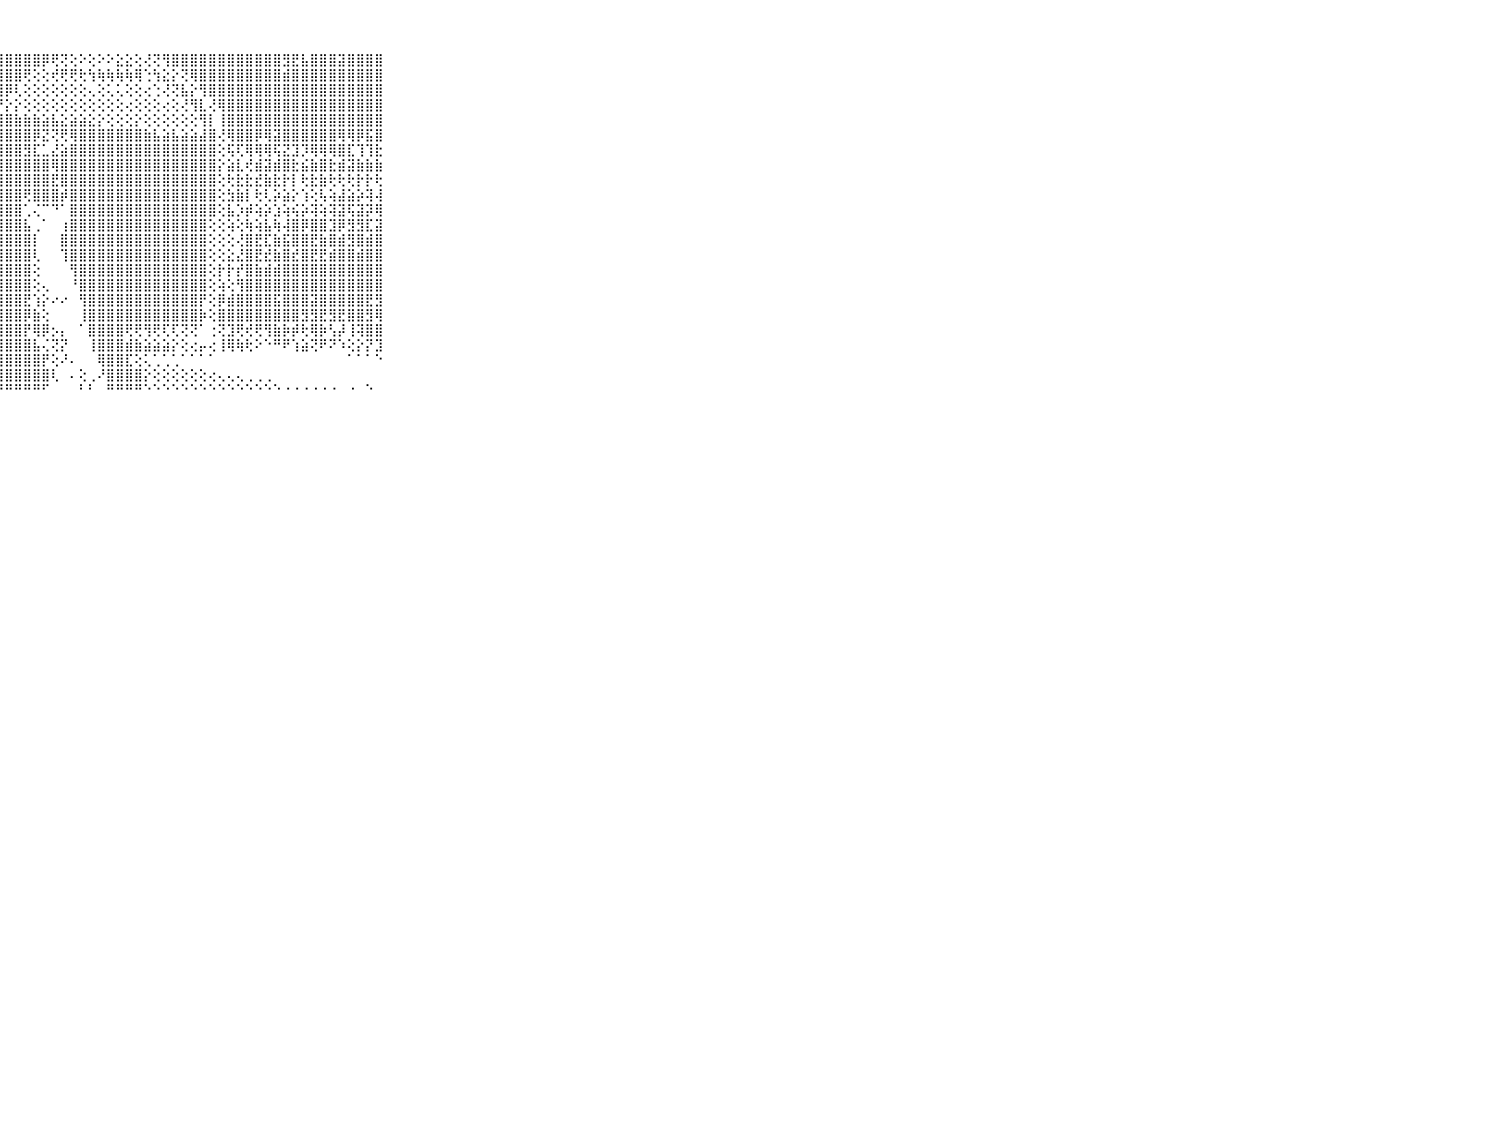

⠀⠀⠀⠀⠀⠀⠀⠀⠀⠀⠀⢵⢵⢷⢿⣿⣽⣿⣿⣿⣿⣿⣿⡿⣿⡿⣿⣿⣿⣿⣿⣿⡿⢟⢝⢕⠕⢕⠕⠕⣕⣕⢕⢜⢝⢻⣿⣿⣿⣿⣿⣿⣿⣿⣿⣿⣿⣿⣻⣟⣧⣿⣿⣿⣽⣿⣿⣿⣿⠀⠀⠀⠀⠀⠀⠀⠀⠀⠀⠀⠀
⠀⠀⠀⠀⠀⠀⠀⠀⠀⠀⠀⢹⣿⣿⣿⣿⣿⣿⣿⣿⣿⣿⣿⣿⣿⣯⣿⣿⣿⣿⢟⢕⢕⢞⢟⢟⢗⢳⢷⢷⢷⢷⢿⢑⢳⣕⡕⢝⢿⣿⣿⣿⣿⣿⣿⣿⣿⣿⣾⣿⣿⣿⣿⣿⣿⣿⣿⣿⣿⠀⠀⠀⠀⠀⠀⠀⠀⠀⠀⠀⠀
⠀⠀⠀⠀⠀⠀⠀⠀⠀⠀⠀⣾⣿⣷⣿⣿⣿⣿⣿⣿⣿⡿⣿⣯⣷⢏⣷⣿⡿⢇⢕⢕⢕⢕⢕⢕⢕⢄⢕⢅⢅⢕⢕⢔⢑⢜⢝⣧⡕⢻⣿⣿⣿⣿⣿⣿⣿⣿⣿⣿⣿⣿⣿⣿⣿⣿⣿⣿⣿⠀⠀⠀⠀⠀⠀⠀⠀⠀⠀⠀⠀
⠀⠀⠀⠀⠀⠀⠀⠀⠀⠀⠀⣷⣿⣿⣿⣿⣿⢿⣿⣿⣿⣿⣿⣽⢇⣸⣿⡟⡕⡕⢕⢕⢕⢕⢕⢕⢕⢕⢕⢕⢕⢔⢕⢕⢕⢔⢕⢜⢻⣇⢜⢿⣿⣿⣿⣿⣿⣿⣿⣿⣿⣿⣿⣿⣿⣿⣿⣿⣿⠀⠀⠀⠀⠀⠀⠀⠀⠀⠀⠀⠀
⠀⠀⠀⠀⠀⠀⠀⠀⠀⠀⠀⢽⣿⣽⢽⣿⣿⣿⢯⣽⣿⡿⢝⡏⣱⣿⣿⣾⣿⣷⣷⣷⣵⣧⣕⣵⣵⣕⡕⢕⢕⢕⡕⢕⢕⢕⢕⢕⢕⢻⡇⢸⣿⣿⣿⣿⣿⣿⣿⣿⣿⣿⣿⣿⣿⣿⣿⣿⣿⠀⠀⠀⠀⠀⠀⠀⠀⠀⠀⠀⠀
⠀⠀⠀⠀⠀⠀⠀⠀⠀⠀⠀⣿⡿⣿⣿⣿⣿⣷⣾⣟⡝⣗⣵⣕⣺⣿⣿⣿⣿⣿⣿⡿⣝⢝⢟⢿⣿⣿⣿⣿⣿⣿⣿⣷⣧⣵⣧⣵⣵⣼⣿⢜⢿⣿⣿⡿⢿⣽⣿⣿⣿⣿⣿⣿⢿⢿⡿⣯⣿⠀⠀⠀⠀⠀⠀⠀⠀⠀⠀⠀⠀
⠀⠀⠀⠀⠀⠀⠀⠀⠀⠀⠀⣽⣿⣿⣞⣳⣟⣳⣟⣟⣗⣞⢝⢗⢻⣿⣿⣿⣿⣿⣻⣏⣁⣜⣵⣿⣿⣿⣿⣿⣿⣿⣿⣿⣿⣿⣿⣿⣿⣿⣿⢕⢯⢏⢿⢿⢿⢯⣝⣹⡹⢿⢿⢿⣿⣏⢹⢹⣗⠀⠀⠀⠀⠀⠀⠀⠀⠀⠀⠀⠀
⠀⠀⠀⠀⠀⠀⠀⠀⠀⠀⠀⢺⣷⡵⡕⢗⢟⢕⢜⢕⢜⡵⢕⡵⢿⣿⣿⣿⣿⣿⣿⣿⣿⢿⣿⣿⣿⣿⣿⣿⣿⣿⣿⣿⣿⣿⣿⣿⣿⣿⣿⡕⣵⣇⢞⣾⣽⣾⣿⣗⣮⣷⣿⣗⣾⣽⣷⣷⣷⠀⠀⠀⠀⠀⠀⠀⠀⠀⠀⠀⠀
⠀⠀⠀⠀⠀⠀⠀⠀⠀⠀⠀⢕⢕⢵⢸⢱⢽⢣⢝⢕⢕⣽⣼⣹⣽⣿⣿⣿⣿⣿⣿⣿⣿⣟⣿⣿⣿⣿⣿⣿⣿⣿⣿⣿⣿⣿⣿⣿⣿⣿⣿⢕⢗⣗⣗⣞⣷⣗⡗⡇⢗⣗⣷⢗⢗⢗⡗⡗⢗⠀⠀⠀⠀⠀⠀⠀⠀⠀⠀⠀⠀
⠀⠀⠀⠀⠀⠀⠀⠀⠀⠀⠀⢸⣽⣕⡕⢝⢝⢕⢵⢕⢿⣿⣿⣿⣿⣿⣿⣿⣿⣿⢟⣿⣿⣿⡾⣿⣿⣿⣿⣿⣿⣿⣿⣿⣿⣿⣿⣿⣿⣿⣿⢕⣳⣷⡇⢗⢇⡵⣵⡕⢱⢕⢧⢵⣼⣵⡵⢽⢼⠀⠀⠀⠀⠀⠀⠀⠀⠀⠀⠀⠀
⠀⠀⠀⠀⠀⠀⠀⠀⠀⠀⠀⢸⢟⢏⡕⢷⢷⢼⢵⢕⢱⢟⢝⢿⢿⣿⣿⣿⣿⣿⢁⢌⠉⠙⠁⣿⣿⣿⣿⣿⣿⣿⣿⣿⣿⣿⣿⣿⣿⣿⣿⢕⣧⡱⡾⢵⡵⣱⢵⢮⡵⢽⢵⢽⣽⢯⣽⡽⢿⠀⠀⠀⠀⠀⠀⠀⠀⠀⠀⠀⠀
⠀⠀⠀⠀⠀⠀⠀⠀⠀⠀⠀⣺⣷⣷⣾⣷⡕⣗⣳⡗⢗⣳⣕⣱⣽⣿⣿⣿⣿⣿⣧⢀⠁⠀⢰⣿⣿⣿⣿⣿⣿⣿⣿⣿⣿⣿⣿⣿⣿⣿⢕⢕⢵⢕⢷⢵⣧⢷⢼⣿⡿⣿⣿⣹⡿⣻⣻⣏⣽⠀⠀⠀⠀⠀⠀⠀⠀⠀⠀⠀⠀
⠀⠀⠀⠀⠀⠀⠀⠀⠀⠀⠀⣿⣟⡗⣷⣿⡗⡇⢗⢧⢕⢕⡕⣼⣿⣿⣿⣿⣿⣿⣿⡇⠀⠀⣿⣿⣿⣿⣿⣿⣿⣿⣿⣿⣿⣿⣿⣿⣿⣿⢕⢕⢕⢜⣿⣟⣏⣷⣯⣿⣿⣟⣷⣿⣾⣻⣿⣾⣿⠀⠀⠀⠀⠀⠀⠀⠀⠀⠀⠀⠀
⠀⠀⠀⠀⠀⠀⠀⠀⠀⠀⠀⣿⣿⣽⡗⣕⡕⢕⢕⢵⢕⢽⣿⣿⣿⣿⣿⣿⣿⣿⣿⢇⠀⠀⢹⣿⣿⣿⣿⣿⣿⣿⣿⣿⣿⣿⣿⣿⣿⣿⢕⢕⣕⣜⣿⣟⣞⣷⣿⣞⣿⣟⣟⣾⣿⣿⣾⣿⣿⠀⠀⠀⠀⠀⠀⠀⠀⠀⠀⠀⠀
⠀⠀⠀⠀⠀⠀⠀⠀⠀⠀⠀⣿⣿⣿⣷⣿⣧⣵⣼⢕⢸⣽⣿⣿⣿⣿⣿⢿⣿⣿⣿⢕⠀⠀⠀⢻⣿⣿⣿⣿⣿⣿⣿⣿⣿⣿⣿⣿⣿⣿⢕⡗⡗⡞⣿⣷⣾⣾⣿⣿⣿⣿⣿⣿⣿⣿⣿⣿⣿⠀⠀⠀⠀⠀⠀⠀⠀⠀⠀⠀⠀
⠀⠀⠀⠀⠀⠀⠀⠀⠀⠀⠀⣿⣿⣿⣿⣿⢿⣹⣿⣧⣼⣿⣿⣿⣿⣿⣧⣾⣿⣿⣿⢕⢄⠀⠀⠘⣿⣿⣿⣿⣿⣿⣿⣿⣿⣿⣿⣿⣿⣿⢕⢵⢕⢻⣿⣿⣿⣿⣿⣿⣿⣿⣿⣿⣿⣿⣿⣿⣿⠀⠀⠀⠀⠀⠀⠀⠀⠀⠀⠀⠀
⠀⠀⠀⠀⠀⠀⠀⠀⠀⠀⠀⣿⣿⣿⣿⣿⣿⣿⣿⣿⣿⣿⣿⣿⣿⣿⣿⣿⣿⣿⣟⢱⡕⠔⠔⠀⢻⣿⣿⣿⣿⣿⣿⣿⣿⣿⣿⣿⣿⡟⢕⡿⣾⣿⣿⣿⣿⣯⣿⣿⣿⣽⣿⣿⣿⣿⣿⣟⣻⠀⠀⠀⠀⠀⠀⠀⠀⠀⠀⠀⠀
⠀⠀⠀⠀⠀⠀⠀⠀⠀⠀⠀⣿⣿⣿⣿⣿⣿⣿⣿⣿⣿⣿⣿⣿⣿⣿⣿⣿⣿⣿⡿⣷⢕⠀⠀⠀⢸⣿⣿⣿⣿⣿⣿⣿⣿⣿⣿⣿⣿⡷⢕⣿⣿⣿⣿⣿⣿⣿⣿⣿⣻⣻⣟⣻⣟⣿⣿⣻⢿⠀⠀⠀⠀⠀⠀⠀⠀⠀⠀⠀⠀
⠀⠀⠀⠀⠀⠀⠀⠀⠀⠀⠀⣯⣽⣿⣿⣿⣿⣿⣿⣿⣿⣿⣿⣿⣿⣿⣿⣿⣿⣿⡟⢿⡿⡢⡄⠀⠁⣿⣿⣿⣿⢟⢟⢻⢟⢏⢏⢝⢝⠁⢐⢝⣹⢟⢞⢟⢻⣷⡷⡾⢗⢿⡷⢣⡼⢸⢽⣿⣿⠀⠀⠀⠀⠀⠀⠀⠀⠀⠀⠀⠀
⠀⠀⠀⠀⠀⠀⠀⠀⠀⠀⠀⢿⣿⣿⣿⣿⣿⣿⣿⣿⣿⡿⢿⣿⣿⣿⣿⣿⣿⣿⣿⣧⢌⢝⡝⠀⠀⢸⣿⣿⣿⣾⣷⣵⣵⣵⡕⢕⢔⡤⢔⢸⢿⢷⢗⠕⠑⠛⠟⢱⣵⢝⠟⠝⠱⢕⡕⡝⣹⠀⠀⠀⠀⠀⠀⠀⠀⠀⠀⠀⠀
⠀⠀⠀⠀⠀⠀⠀⠀⠀⠀⠀⠑⢕⢕⢕⢕⢕⢕⢅⢑⢕⢅⢅⢅⢅⢝⣿⣿⣿⣿⣿⣿⡟⢕⠜⠄⠀⠀⢿⣿⣿⣏⢕⢅⢁⢁⢁⠁⠁⠁⠁⠀⠀⠀⠀⠀⠀⠀⠀⠀⠀⠀⠀⠀⠀⠁⠁⠁⠑⠀⠀⠀⠀⠀⠀⠀⠀⠀⠀⠀⠀
⠀⠀⠀⠀⠀⠀⠀⠀⠀⠀⠀⠀⢕⢕⢕⢕⢕⢕⢕⢕⢕⢕⢕⢕⢕⢕⣿⣿⣿⣿⣿⣿⣿⢇⠀⠄⢕⢀⠜⣿⣿⣿⣿⡕⢕⢕⢕⢕⢕⢕⢔⢄⢄⢄⢀⢀⢀⠀⠀⠀⠀⠀⠀⠀⠀⠀⠀⠀⠀⠀⠀⠀⠀⠀⠀⠀⠀⠀⠀⠀⠀
⠀⠀⠀⠀⠀⠀⠀⠀⠀⠀⠀⠑⠑⠑⠑⠑⠑⠑⠑⠑⠑⠑⠑⠑⠑⠘⠛⠛⠛⠛⠛⠛⠋⠀⠀⠀⠃⠃⠀⠛⠛⠛⠛⠑⠑⠑⠑⠑⠑⠑⠑⠑⠑⠑⠑⠑⠑⠑⠐⠐⠐⠐⠐⠐⠀⠐⠀⠑⠀⠀⠀⠀⠀⠀⠀⠀⠀⠀⠀⠀⠀